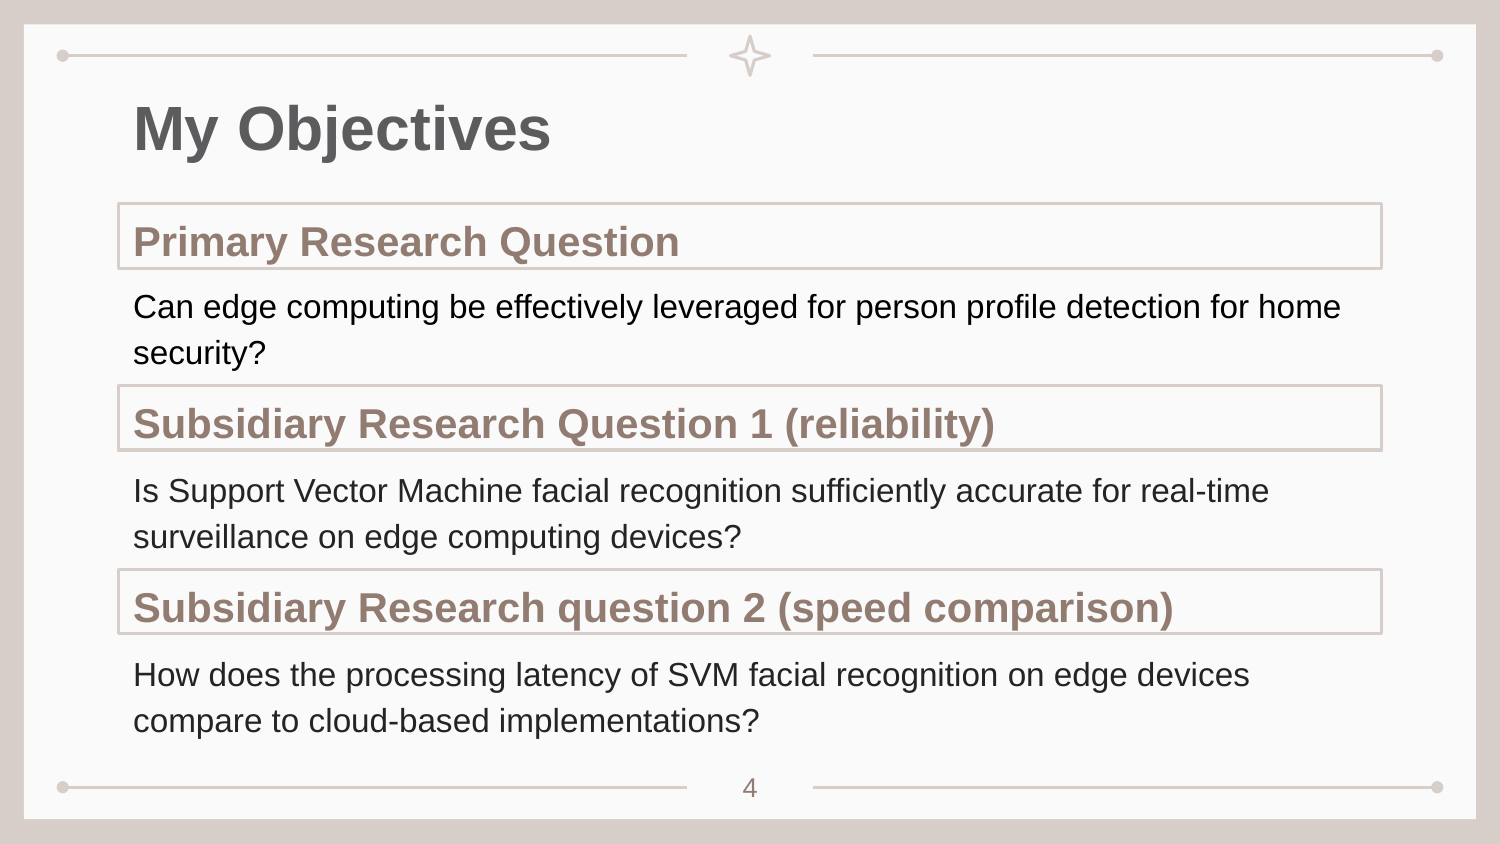

# My Objectives
Primary Research Question
Can edge computing be effectively leveraged for person profile detection for home security?
Subsidiary Research Question 1 (reliability)
Is Support Vector Machine facial recognition sufficiently accurate for real-time surveillance on edge computing devices?
Subsidiary Research question 2 (speed comparison)
How does the processing latency of SVM facial recognition on edge devices compare to cloud-based implementations?
4